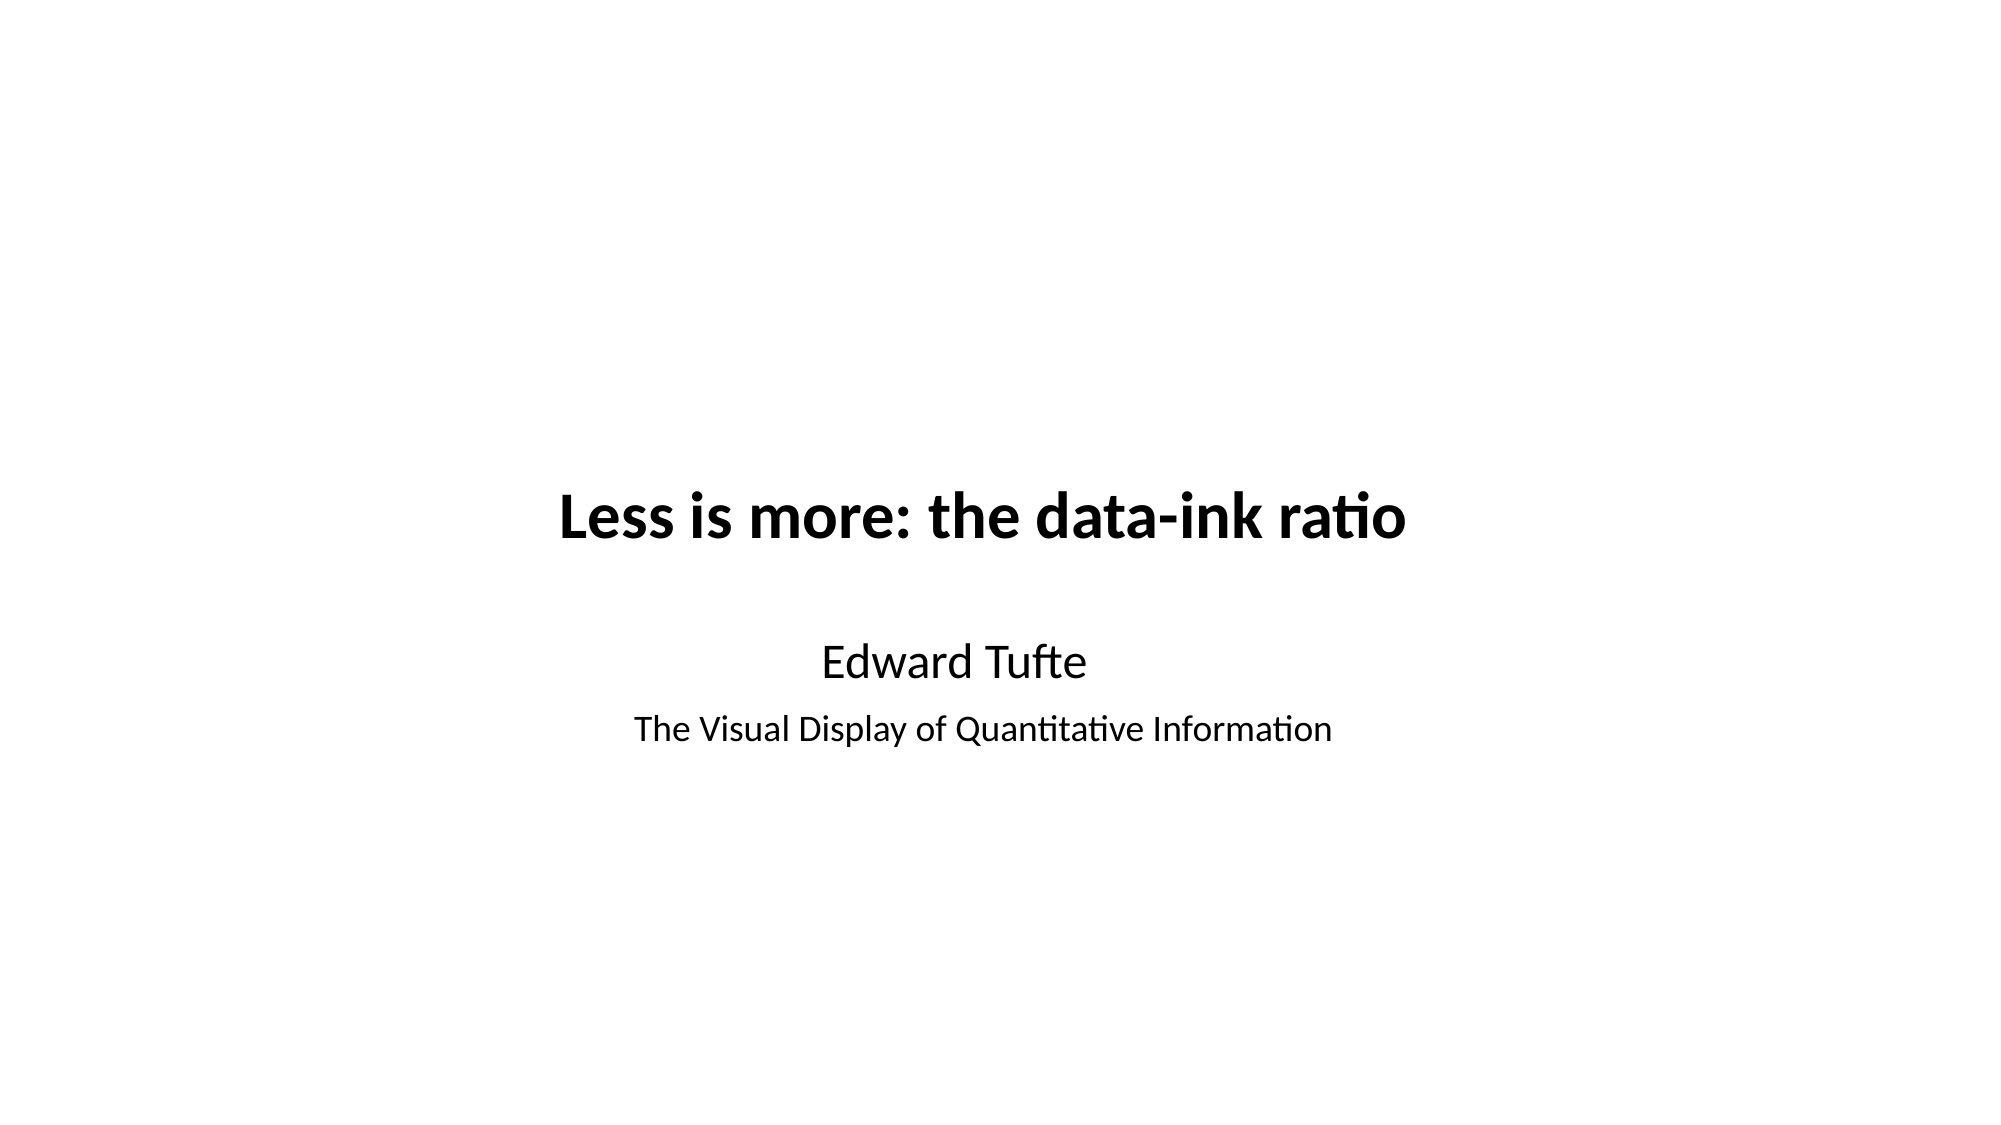

Less is more: the data-ink ratio
Edward Tufte
The Visual Display of Quantitative Information